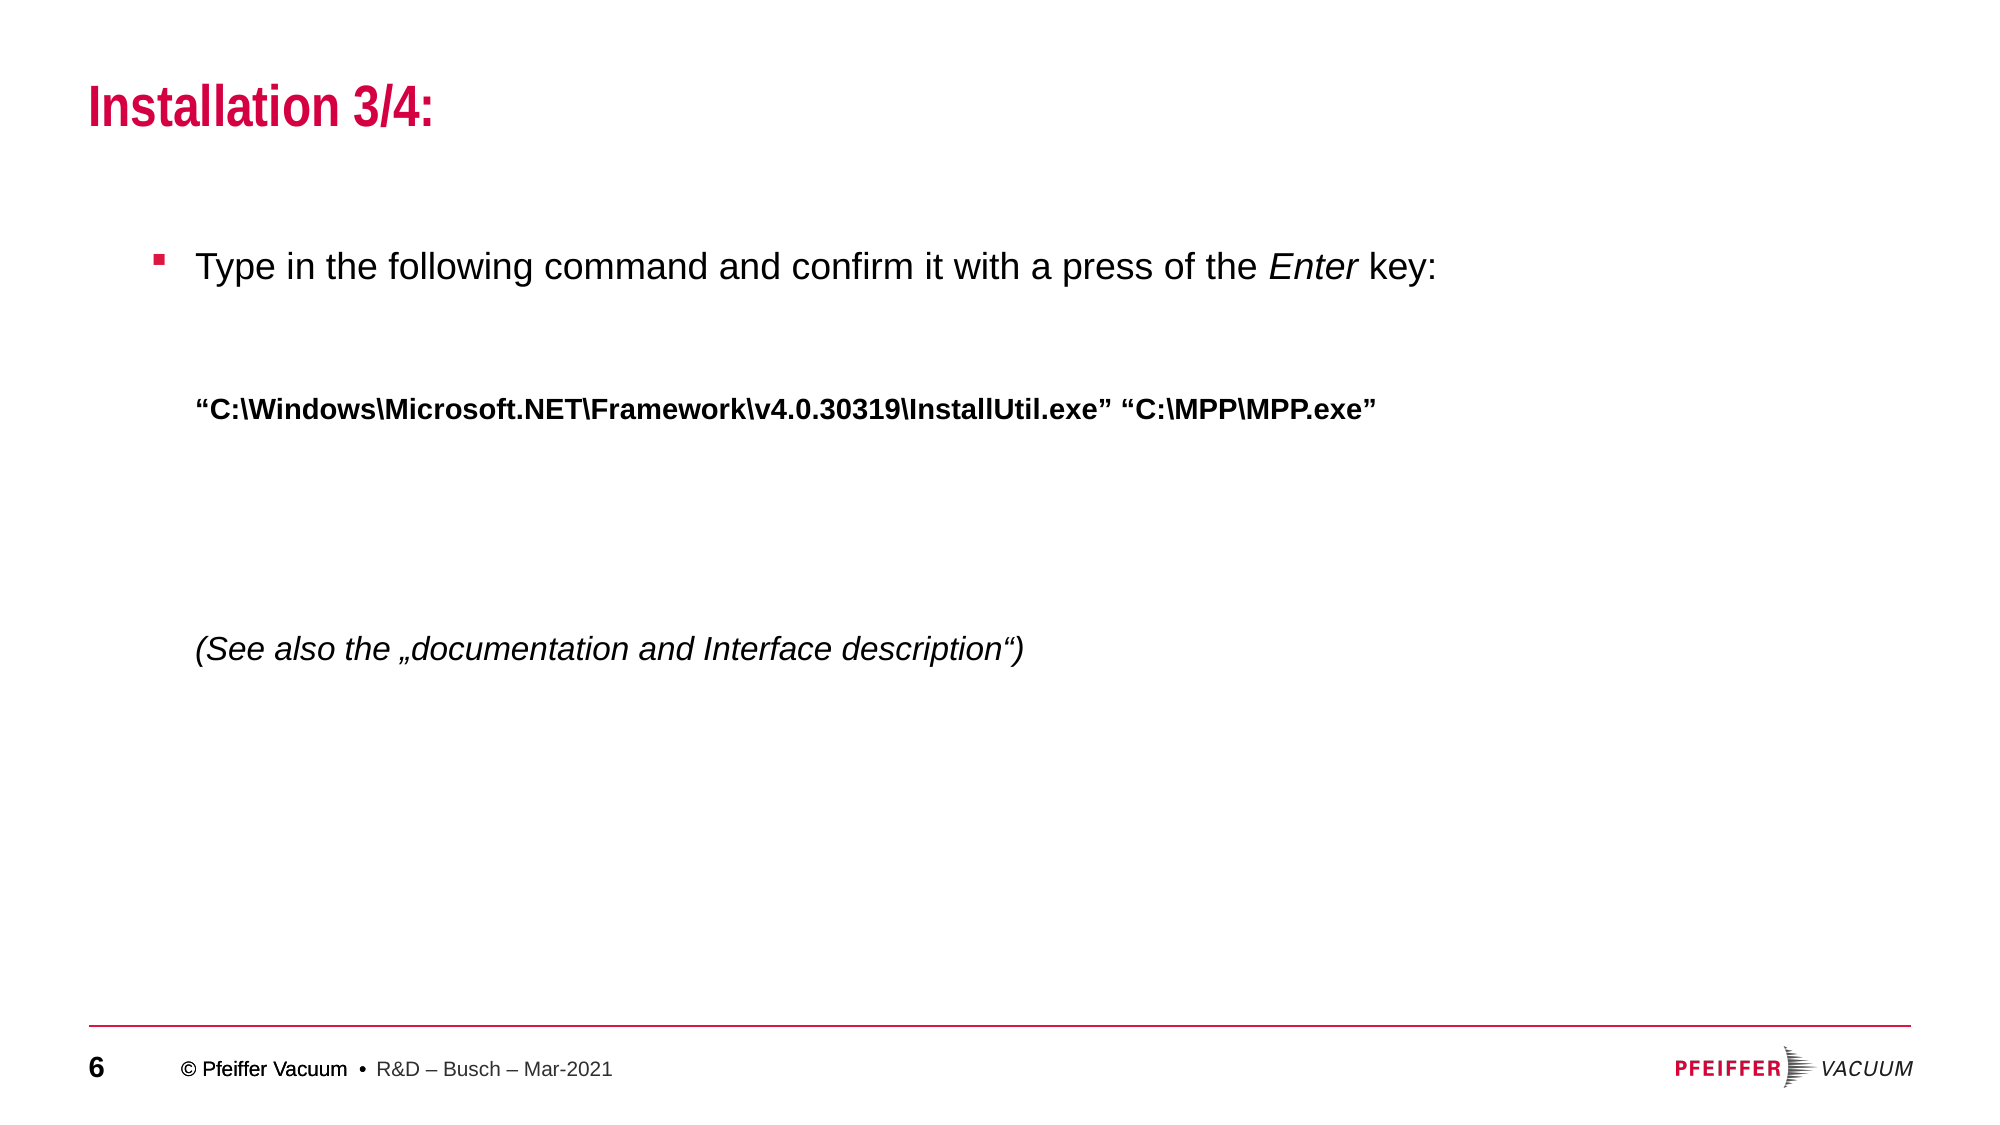

# Installation 3/4:

Type in the following command and confirm it with a press of the Enter key:
“C:\Windows\Microsoft.NET\Framework\v4.0.30319\InstallUtil.exe” “C:\MPP\MPP.exe”
(See also the „documentation and Interface description“)

R&D – Busch – Mar-2021